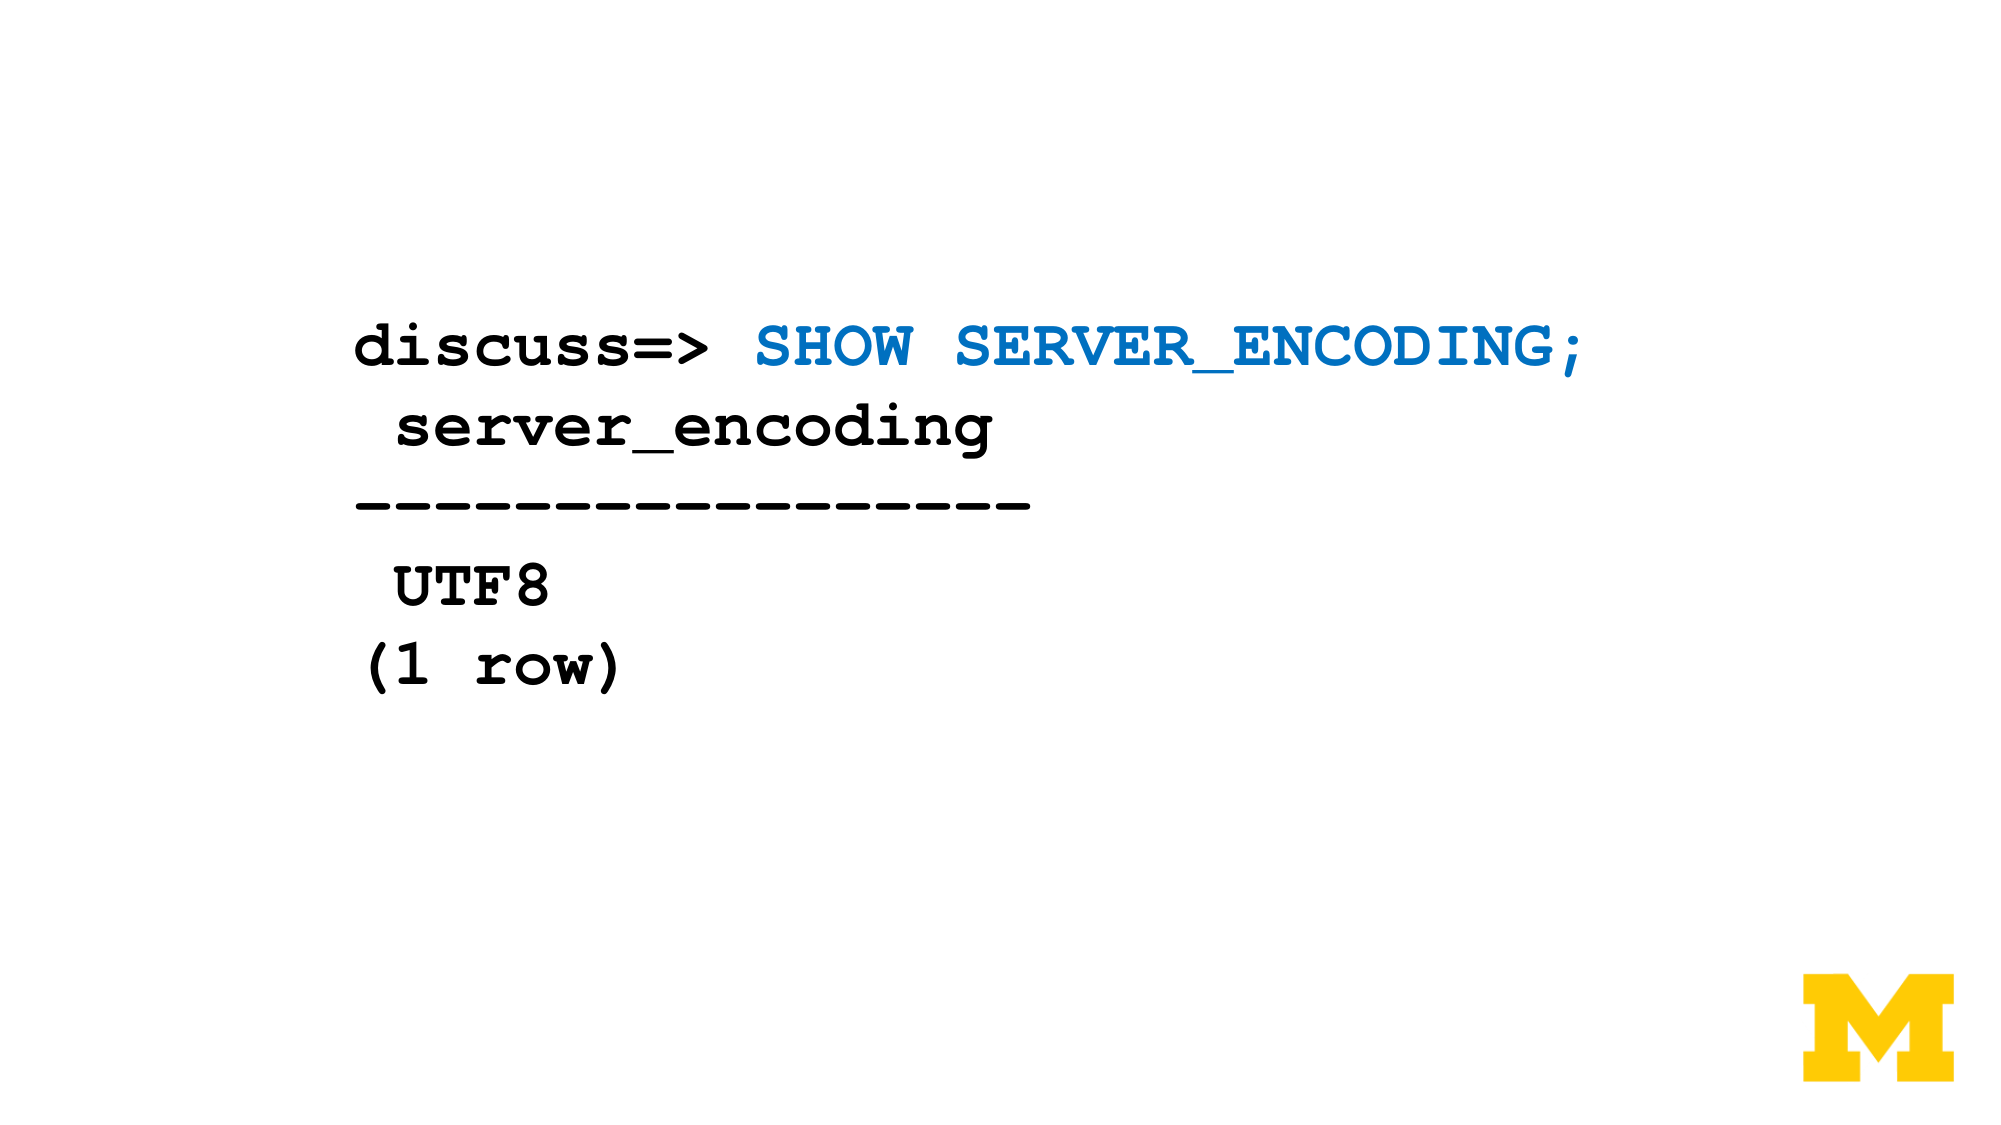

discuss=> SHOW SERVER_ENCODING;
 server_encoding
-----------------
 UTF8
(1 row)